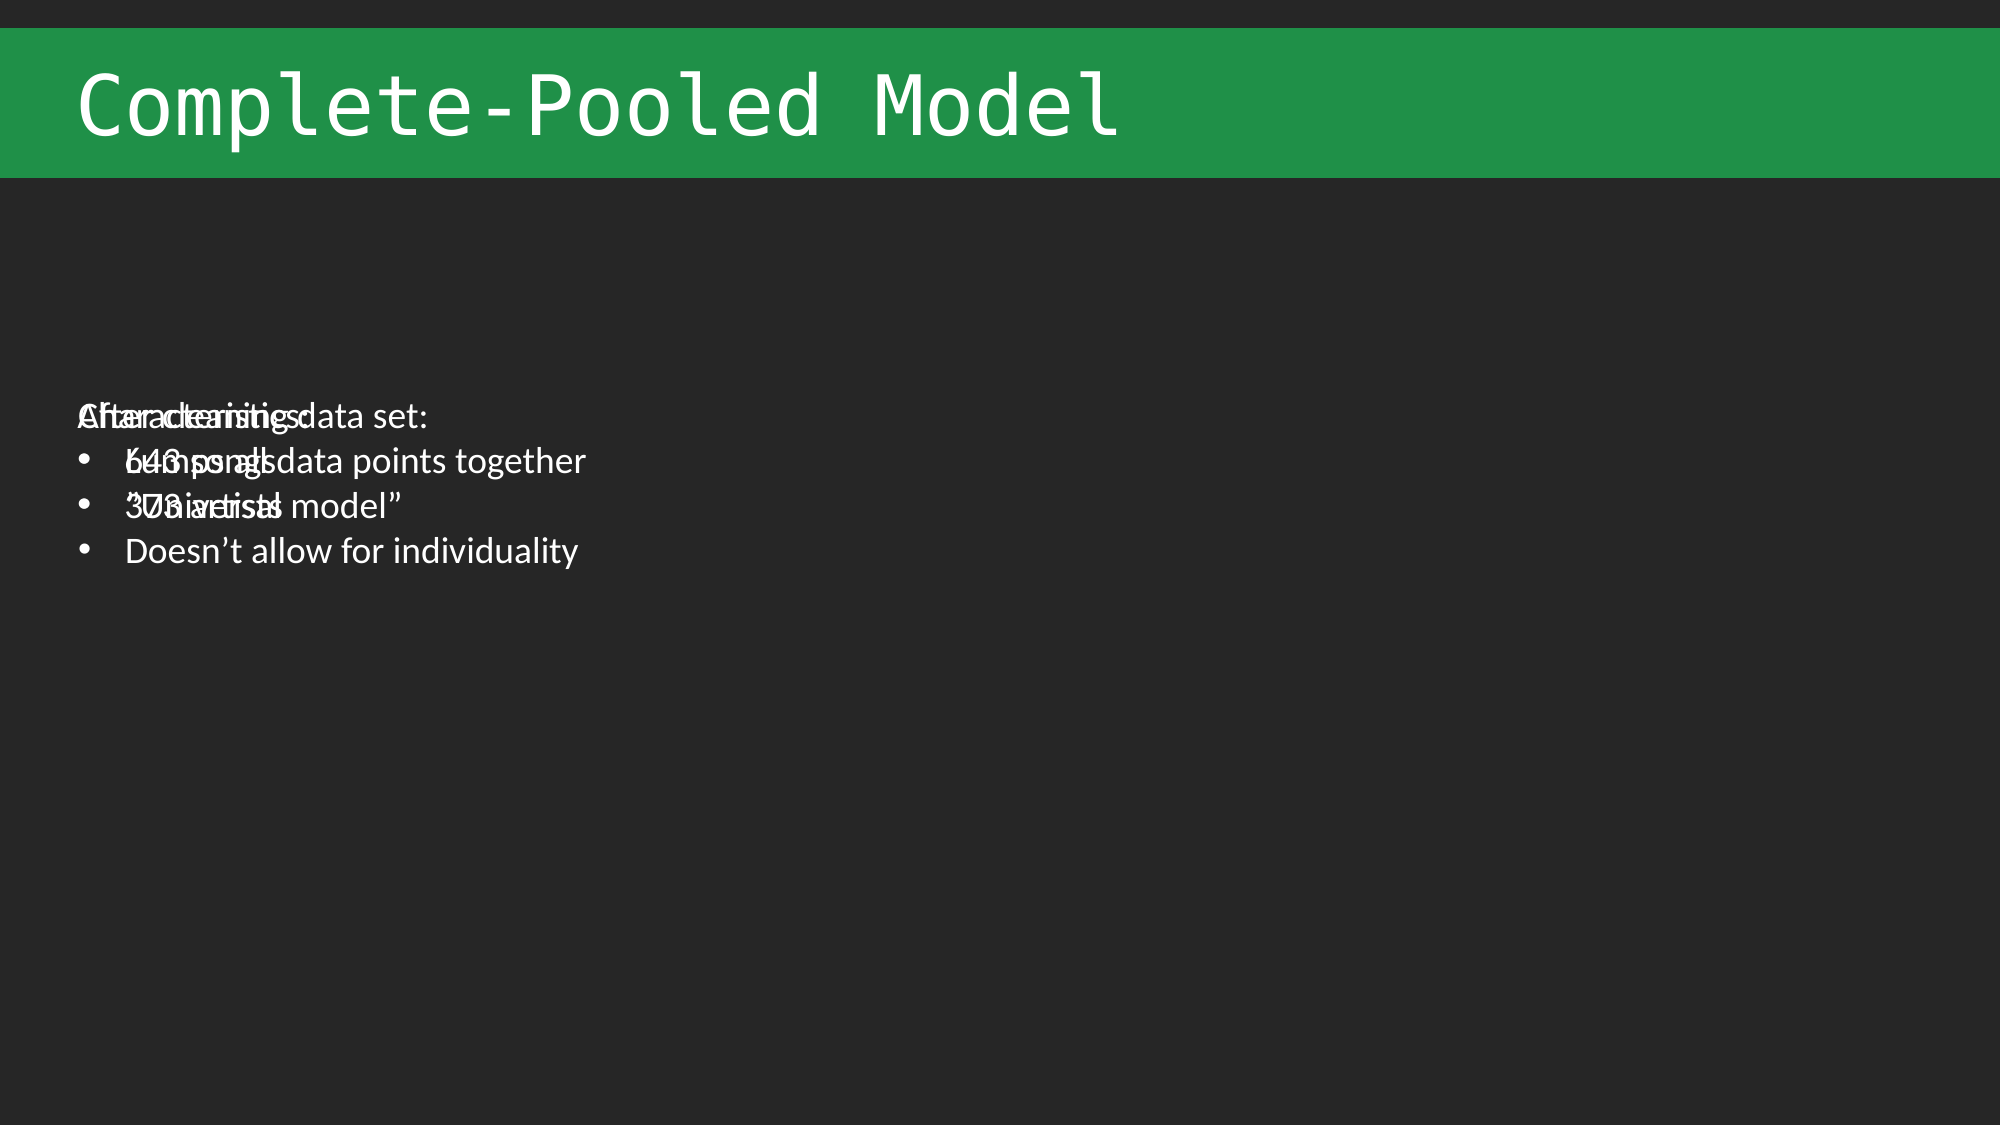

# Complete-Pooled Model

After cleaning data set:
643 songs
373 artists
Characteristics:
Lumps all data points together
”Universal model”
Doesn’t allow for individuality